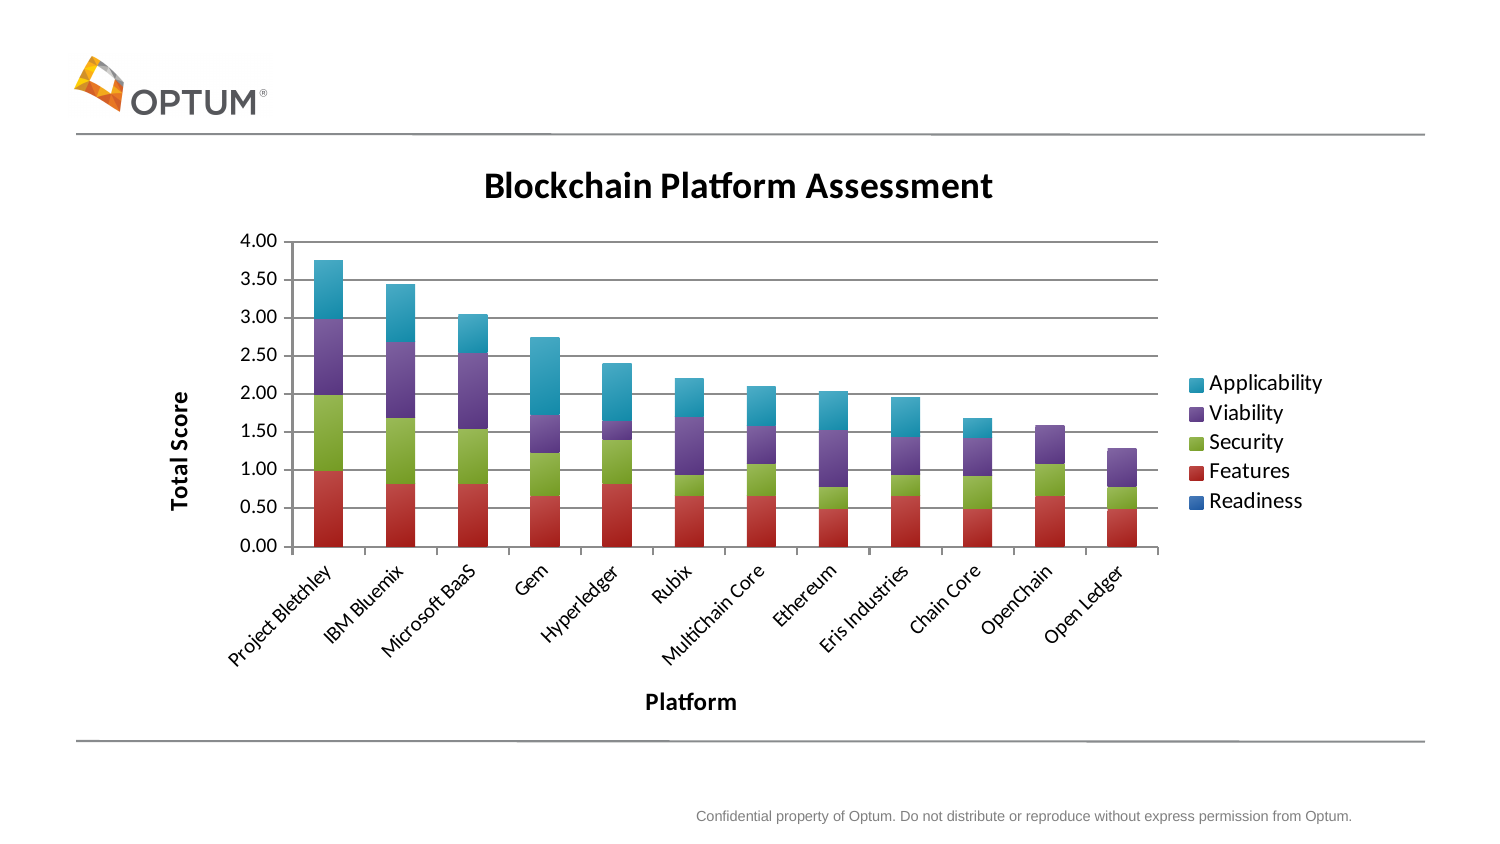

### Chart: Blockchain Platform Assessment

| Category | Readiness | Features | Security | Viability | Applicability |
|---|---|---|---|---|---|
| Project Bletchley | 0.0 | 1.0 | 1.0 | 1.0 | 0.75 |
| IBM Bluemix | 0.0 | 0.833333333333333 | 0.857142857142857 | 1.0 | 0.75 |
| Microsoft BaaS | 0.0 | 0.833333333333333 | 0.714285714285714 | 1.0 | 0.5 |
| Gem | 0.0 | 0.666666666666667 | 0.571428571428571 | 0.5 | 1.0 |
| Hyperledger | 0.0 | 0.833333333333333 | 0.571428571428571 | 0.25 | 0.75 |
| Rubix | 0.0 | 0.666666666666667 | 0.285714285714286 | 0.75 | 0.5 |
| MultiChain Core | 0.0 | 0.666666666666667 | 0.428571428571429 | 0.5 | 0.5 |
| Ethereum | 0.0 | 0.5 | 0.285714285714286 | 0.75 | 0.5 |
| Eris Industries | 0.0 | 0.666666666666667 | 0.285714285714286 | 0.5 | 0.5 |
| Chain Core | 0.0 | 0.5 | 0.428571428571429 | 0.5 | 0.25 |
| OpenChain | 0.0 | 0.666666666666667 | 0.428571428571429 | 0.5 | 0.0 |
| Open Ledger | 0.0 | 0.5 | 0.285714285714286 | 0.5 | 0.0 |